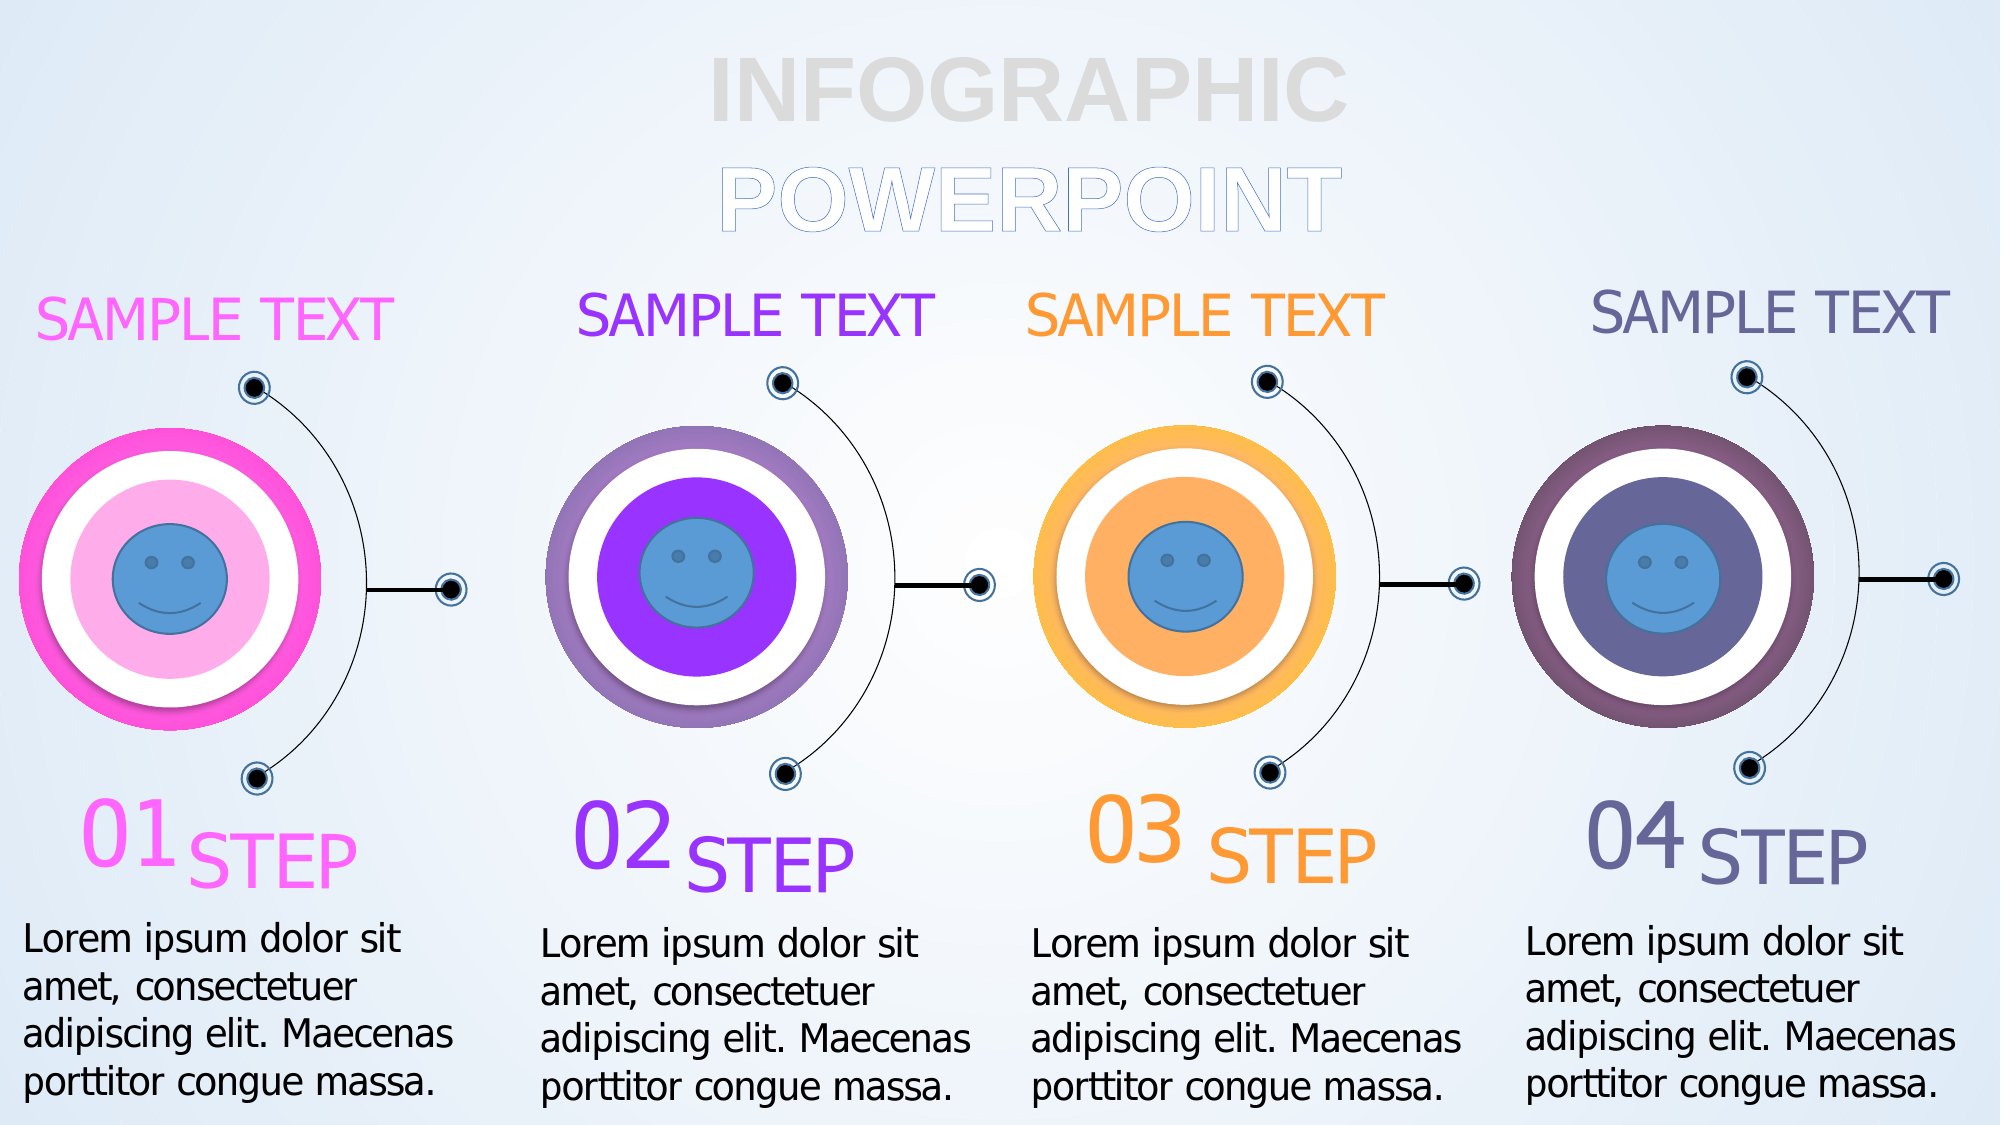

INFOGRAPHIC POWERPOINT

SAMPLE TEXT
04
STEP
Lorem ipsum dolor sit amet, consectetuer adipiscing elit. Maecenas porttitor congue massa.
SAMPLE TEXT
02
STEP
Lorem ipsum dolor sit amet, consectetuer adipiscing elit. Maecenas porttitor congue massa.
SAMPLE TEXT
03
STEP
Lorem ipsum dolor sit amet, consectetuer adipiscing elit. Maecenas porttitor congue massa.
SAMPLE TEXT
01
STEP
Lorem ipsum dolor sit amet, consectetuer adipiscing elit. Maecenas porttitor congue massa.